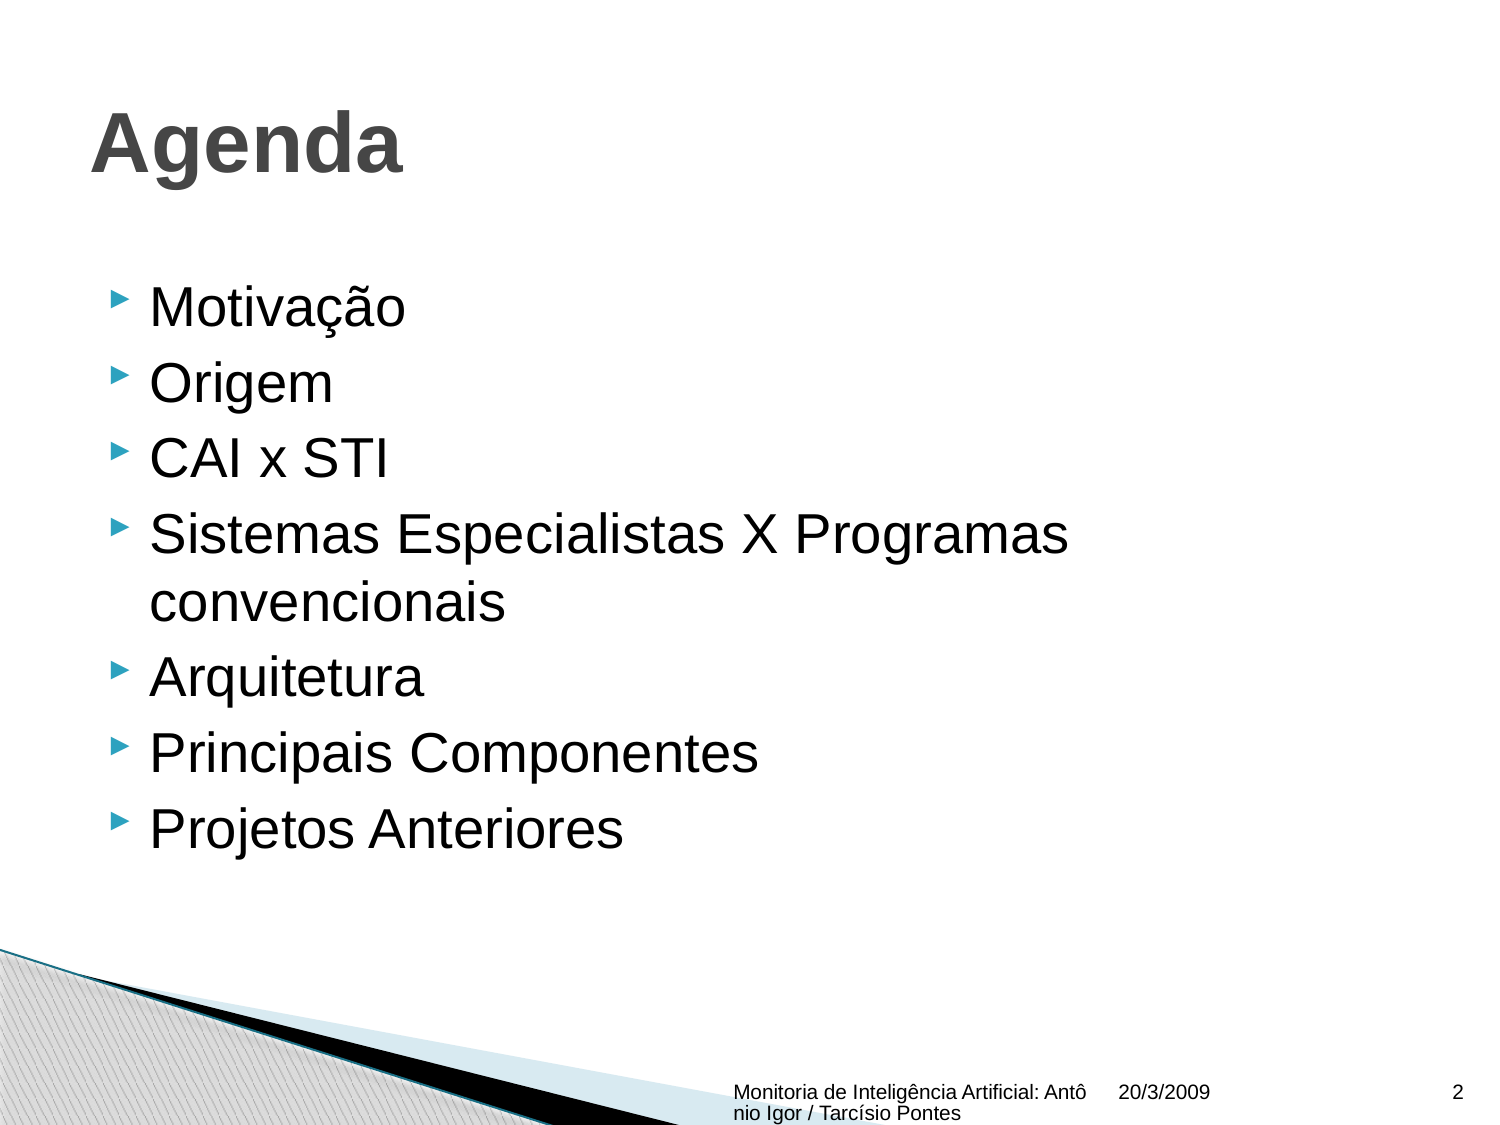

# Agenda
Motivação
Origem
CAI x STI
Sistemas Especialistas X Programas convencionais
Arquitetura
Principais Componentes
Projetos Anteriores

Monitoria de Inteligência Artificial: Antônio Igor / Tarcísio Pontes
20/3/2009
2